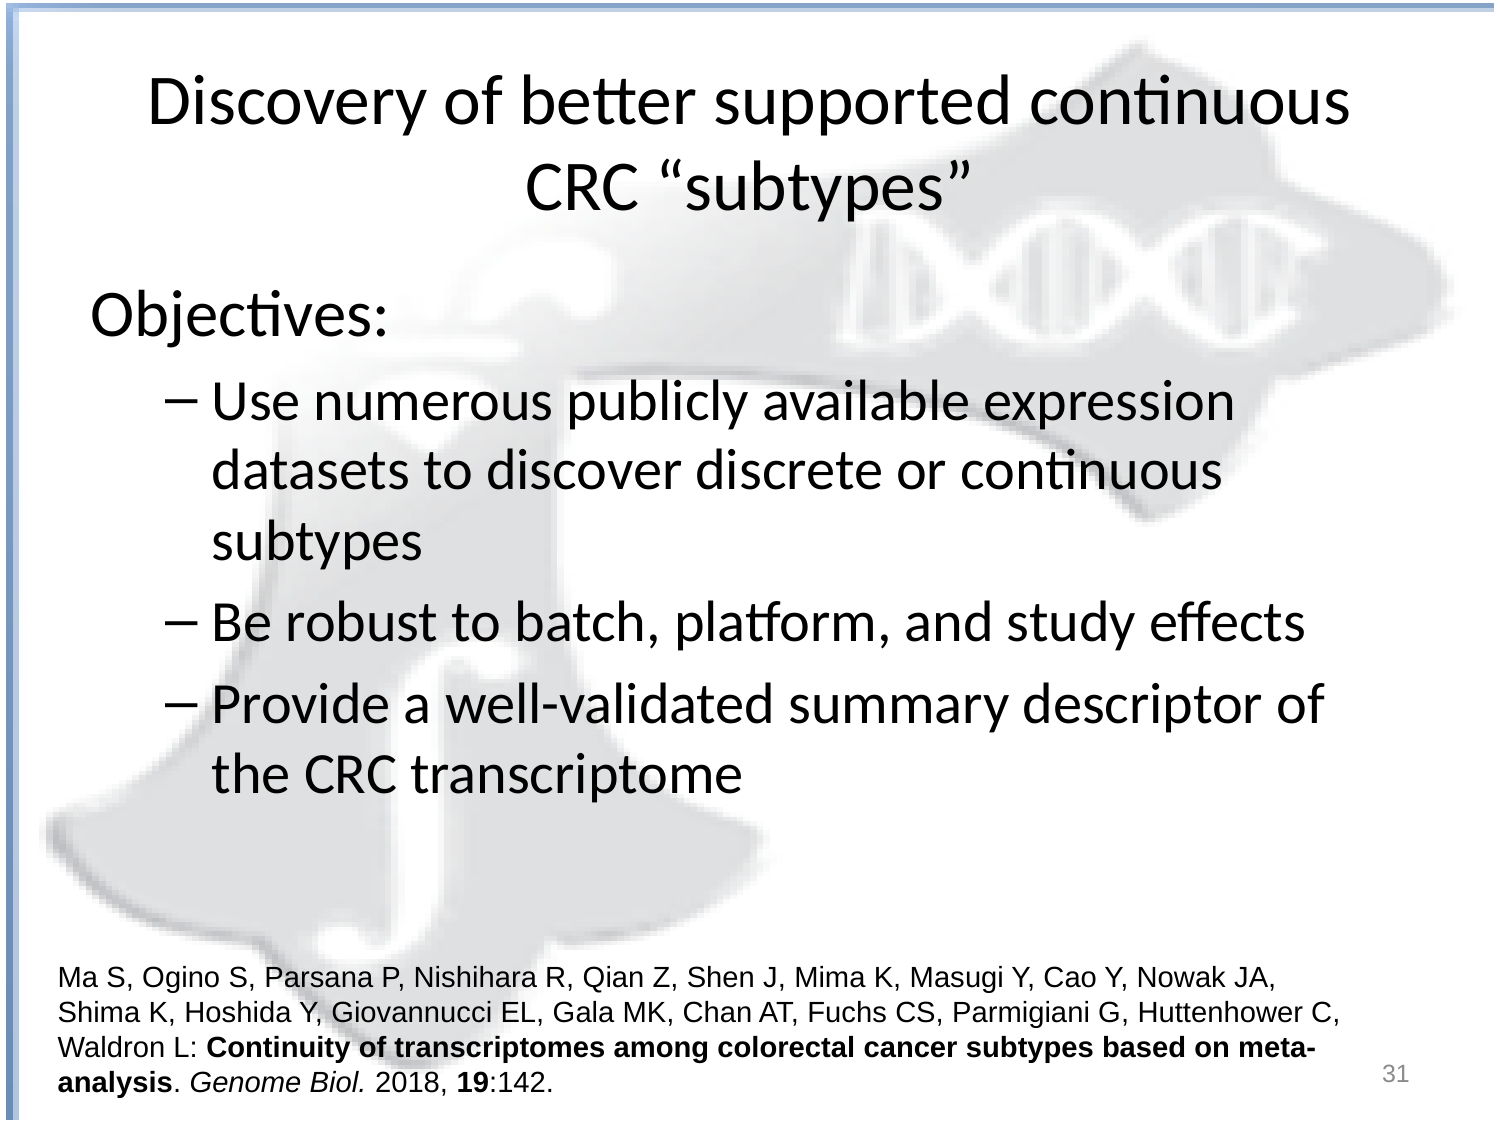

# Discovery of better supported continuous CRC “subtypes”
Objectives:
Use numerous publicly available expression datasets to discover discrete or continuous subtypes
Be robust to batch, platform, and study effects
Provide a well-validated summary descriptor of the CRC transcriptome
Ma S, Ogino S, Parsana P, Nishihara R, Qian Z, Shen J, Mima K, Masugi Y, Cao Y, Nowak JA, Shima K, Hoshida Y, Giovannucci EL, Gala MK, Chan AT, Fuchs CS, Parmigiani G, Huttenhower C, Waldron L: Continuity of transcriptomes among colorectal cancer subtypes based on meta-analysis. Genome Biol. 2018, 19:142.
31